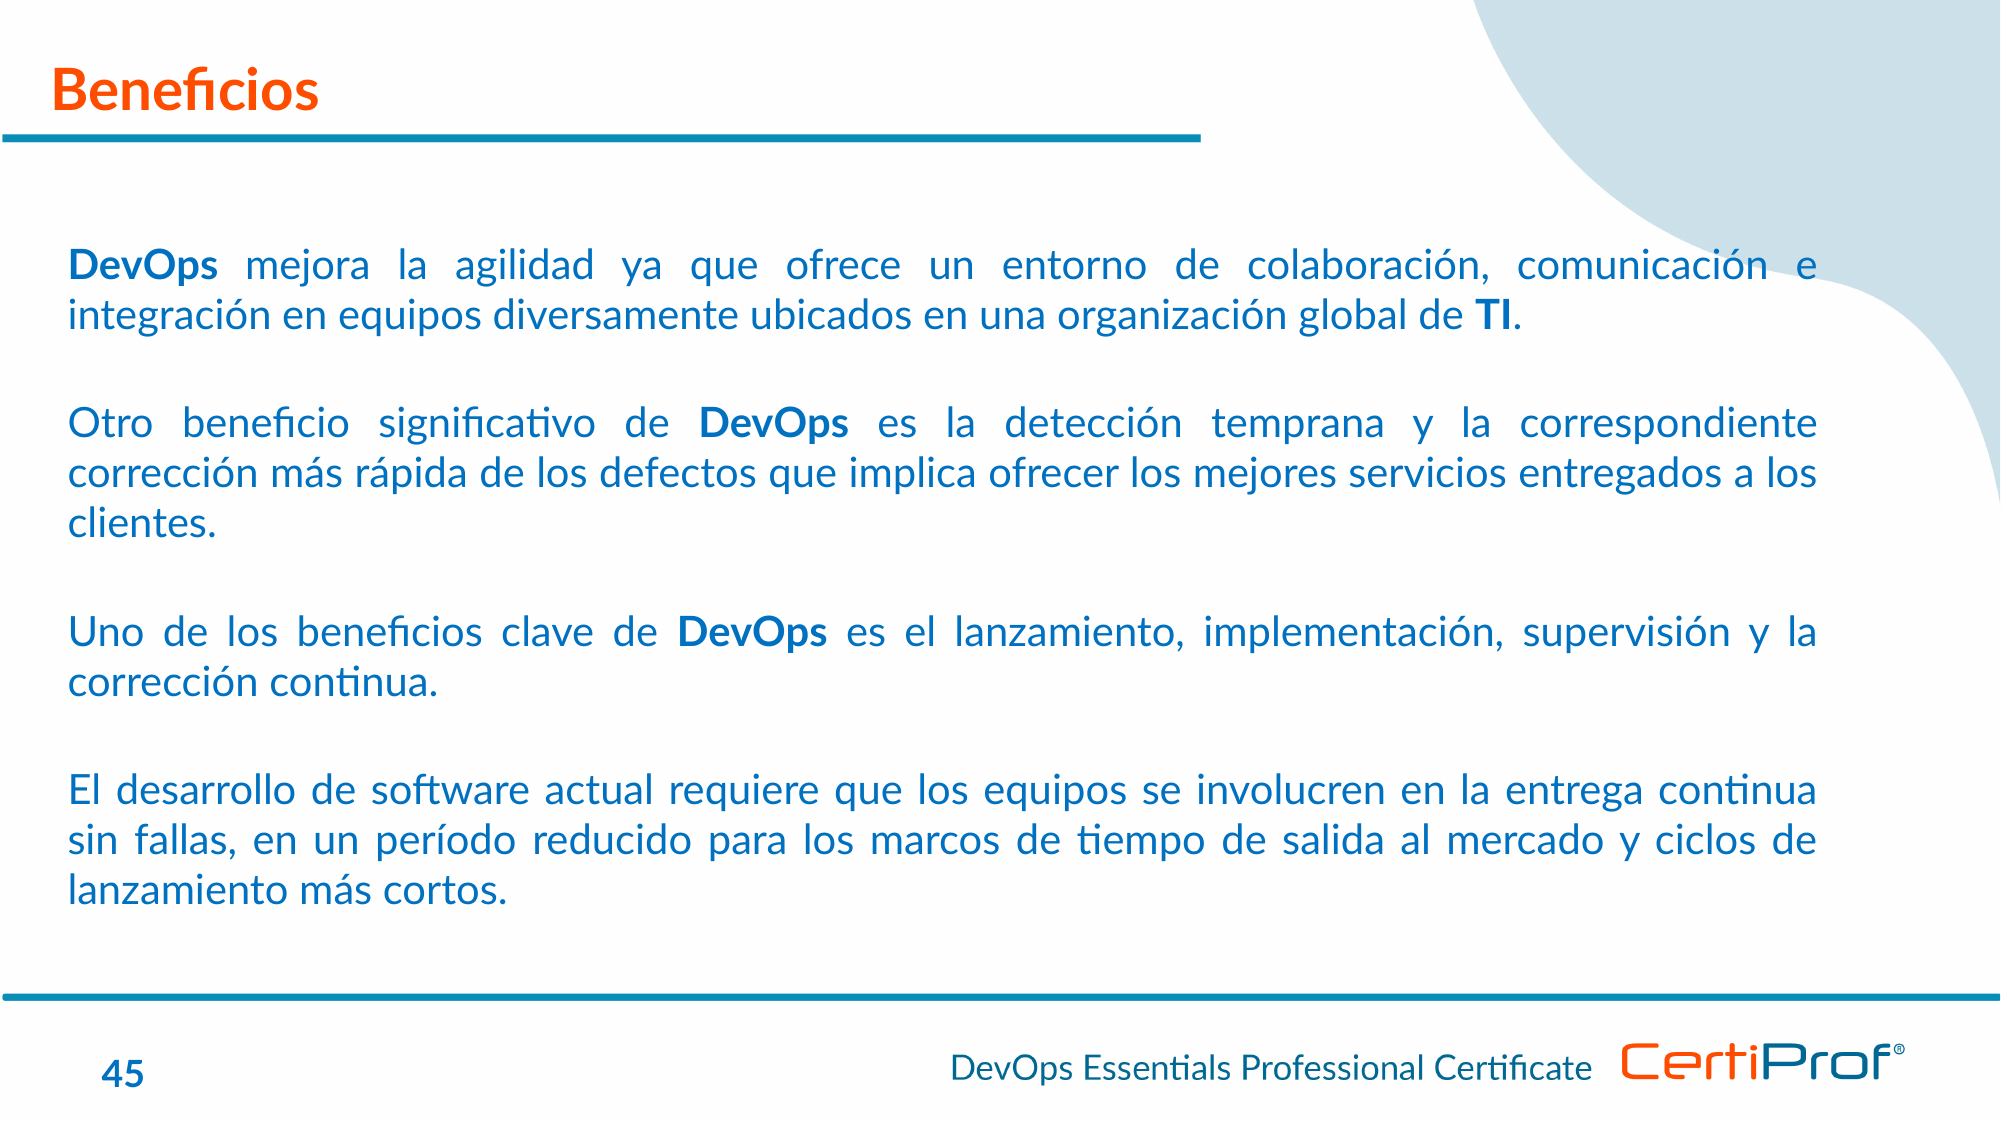

Beneficios
DevOps mejora la agilidad ya que ofrece un entorno de colaboración, comunicación e integración en equipos diversamente ubicados en una organización global de TI.

Otro beneficio significativo de DevOps es la detección temprana y la correspondiente corrección más rápida de los defectos que implica ofrecer los mejores servicios entregados a los clientes.

Uno de los beneficios clave de DevOps es el lanzamiento, implementación, supervisión y la corrección continua.

El desarrollo de software actual requiere que los equipos se involucren en la entrega continua sin fallas, en un período reducido para los marcos de tiempo de salida al mercado y ciclos de lanzamiento más cortos.